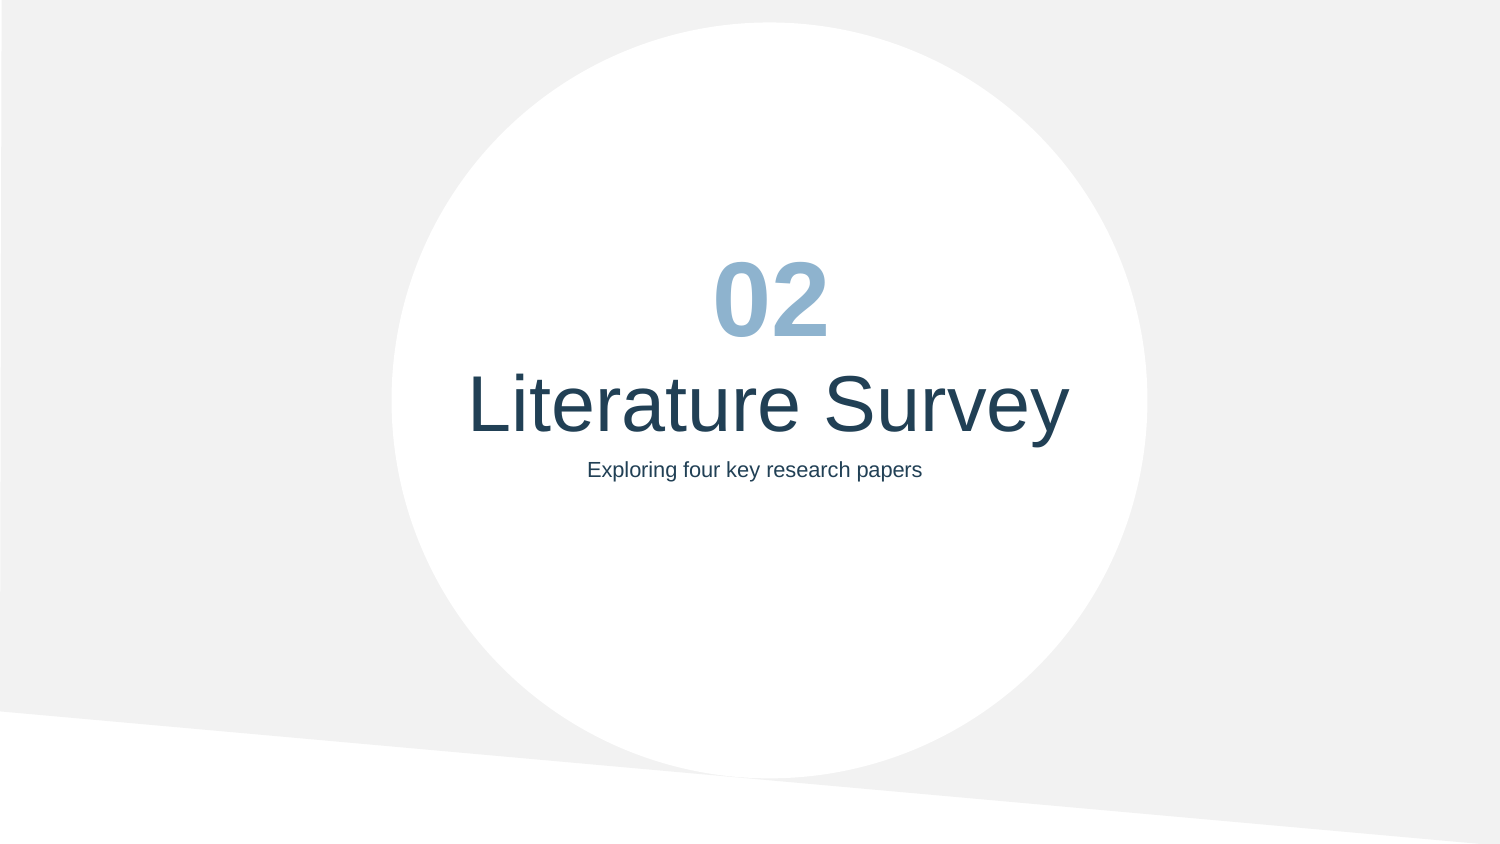

02
Literature Survey
Exploring four key research papers